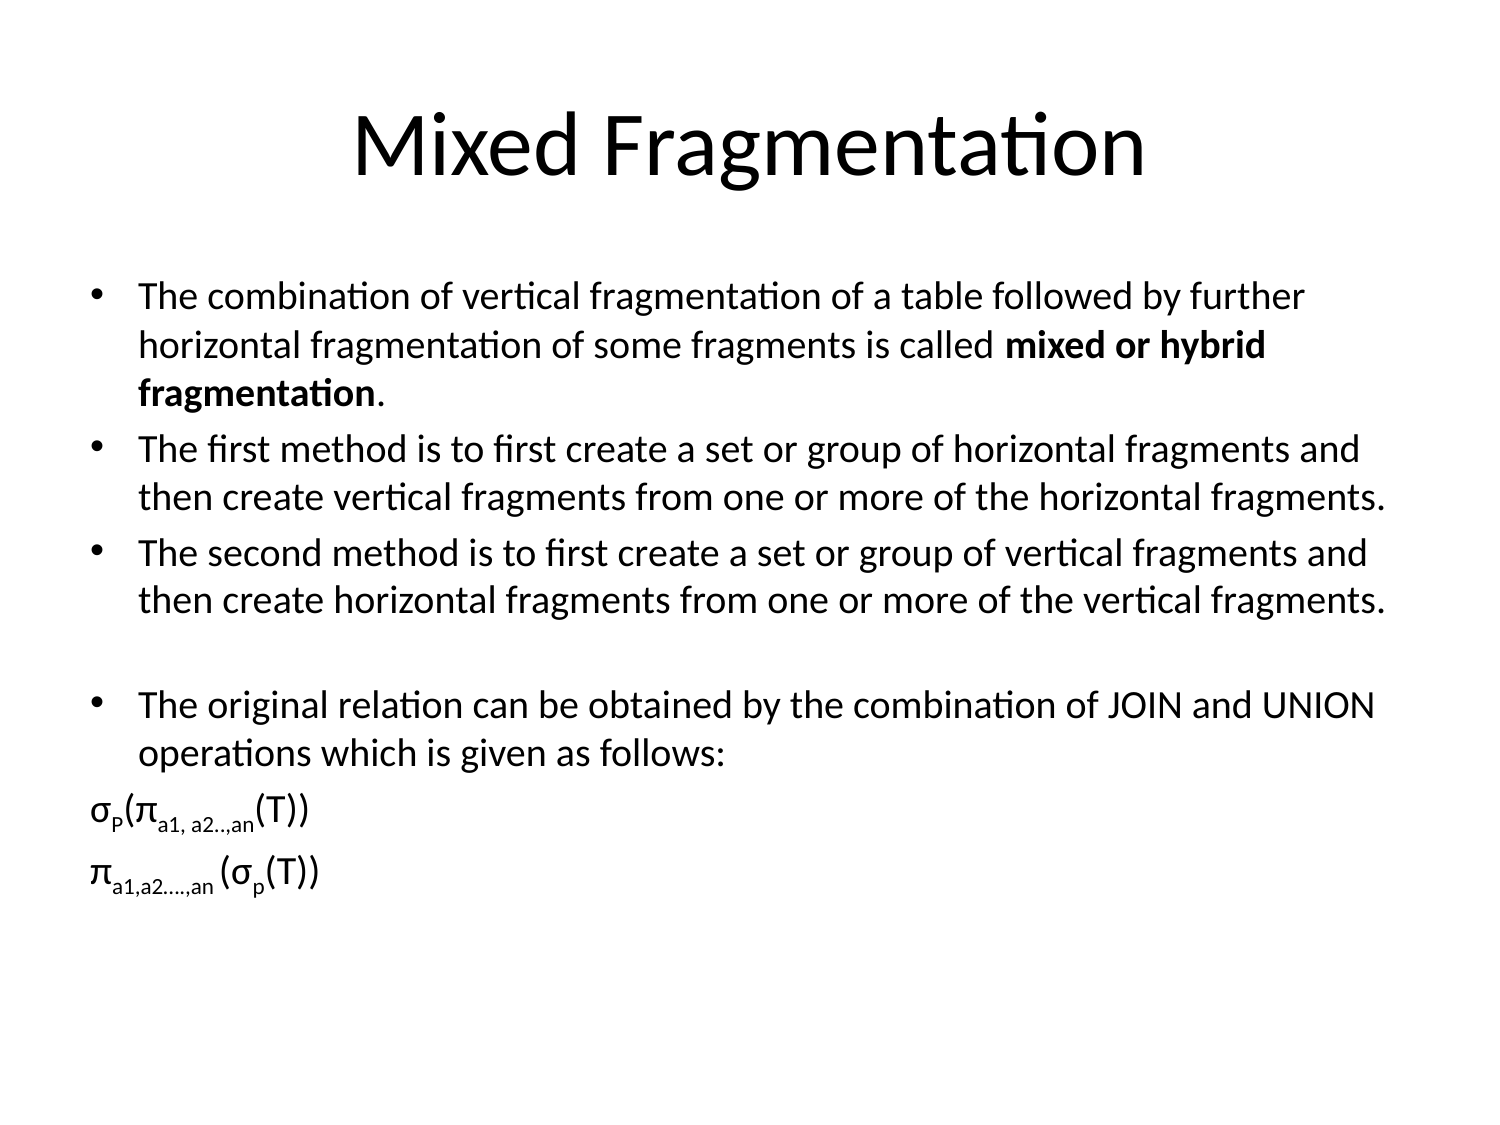

# Mixed Fragmentation
The combination of vertical fragmentation of a table followed by further horizontal fragmentation of some fragments is called mixed or hybrid fragmentation.
The first method is to first create a set or group of horizontal fragments and then create vertical fragments from one or more of the horizontal fragments.
The second method is to first create a set or group of vertical fragments and then create horizontal fragments from one or more of the vertical fragments.
The original relation can be obtained by the combination of JOIN and UNION operations which is given as follows:
σP(πa1, a2..,an(T))
πa1,a2….,an (σp(T))